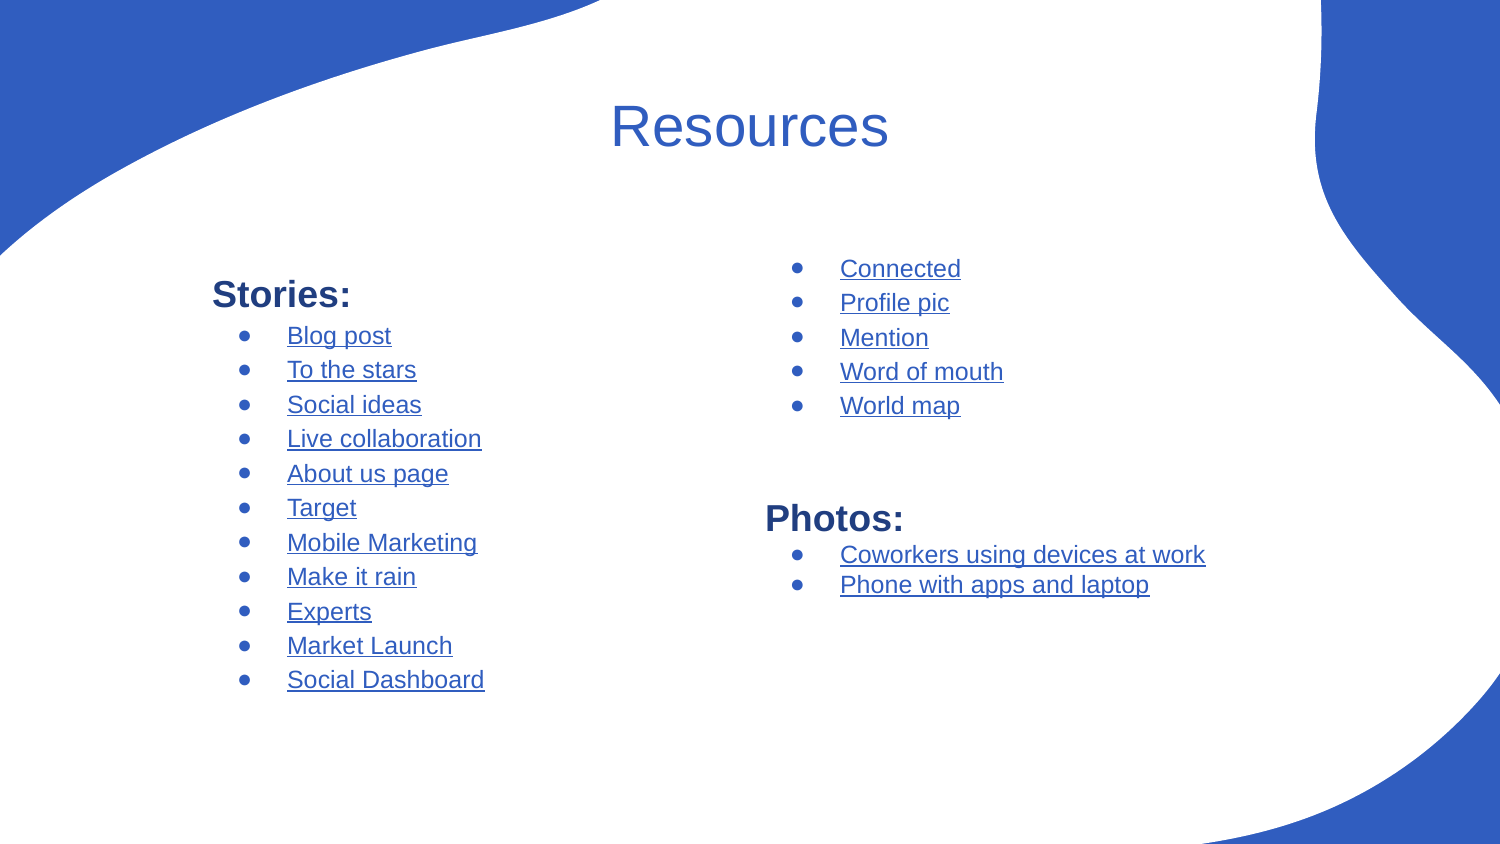

# Resources
Stories:
Blog post
To the stars
Social ideas
Live collaboration
About us page
Target
Mobile Marketing
Make it rain
Experts
Market Launch
Social Dashboard

Connected
Profile pic
Mention
Word of mouth
World map

Photos:
Coworkers using devices at work
Phone with apps and laptop